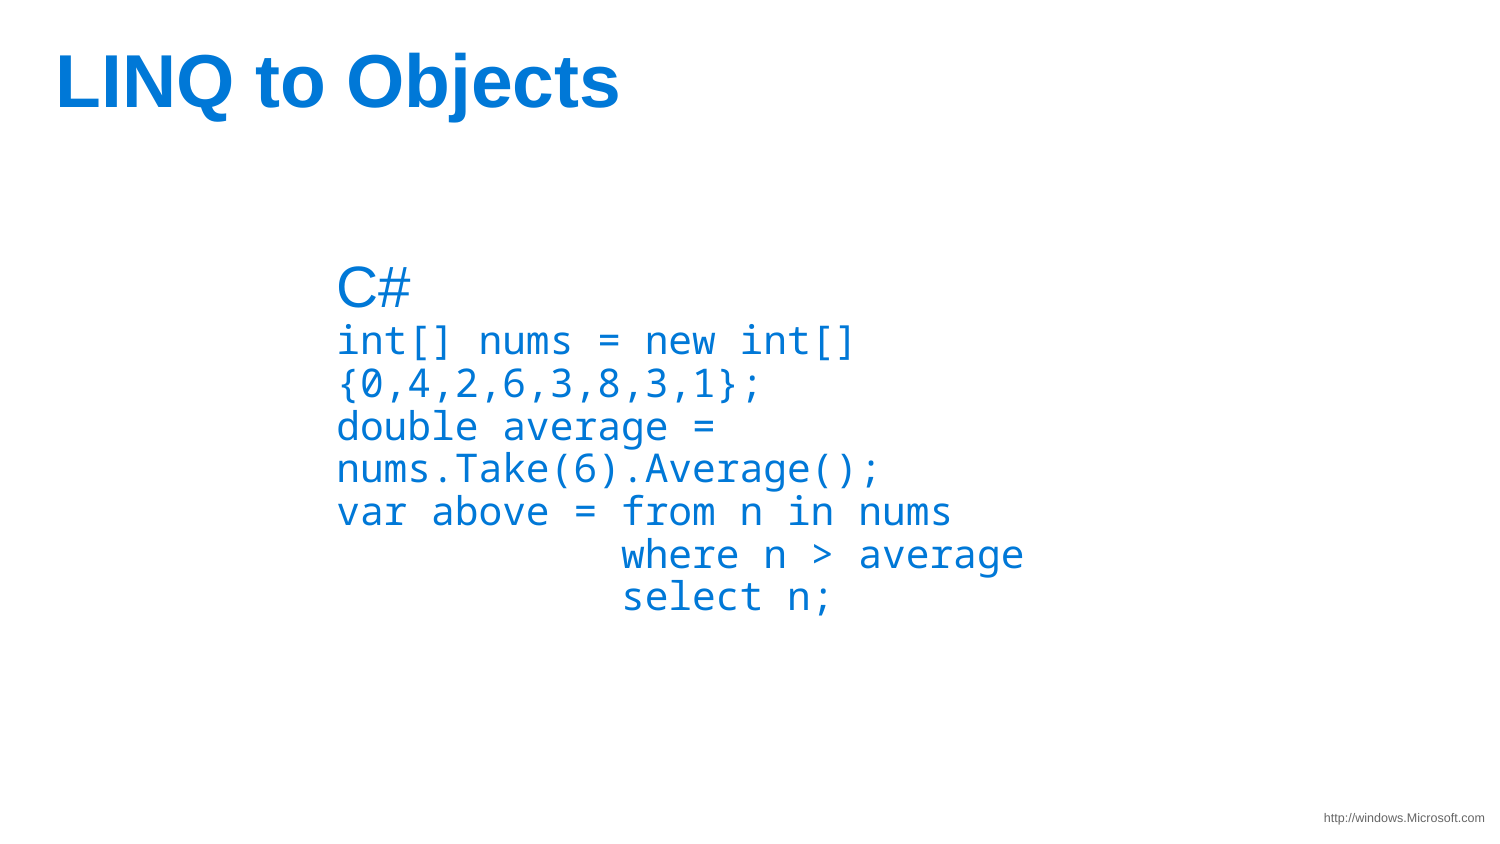

# LINQ to Objects
C#
int[] nums = new int[] {0,4,2,6,3,8,3,1};
double average = nums.Take(6).Average();
var above = from n in nums
            where n > average
            select n;